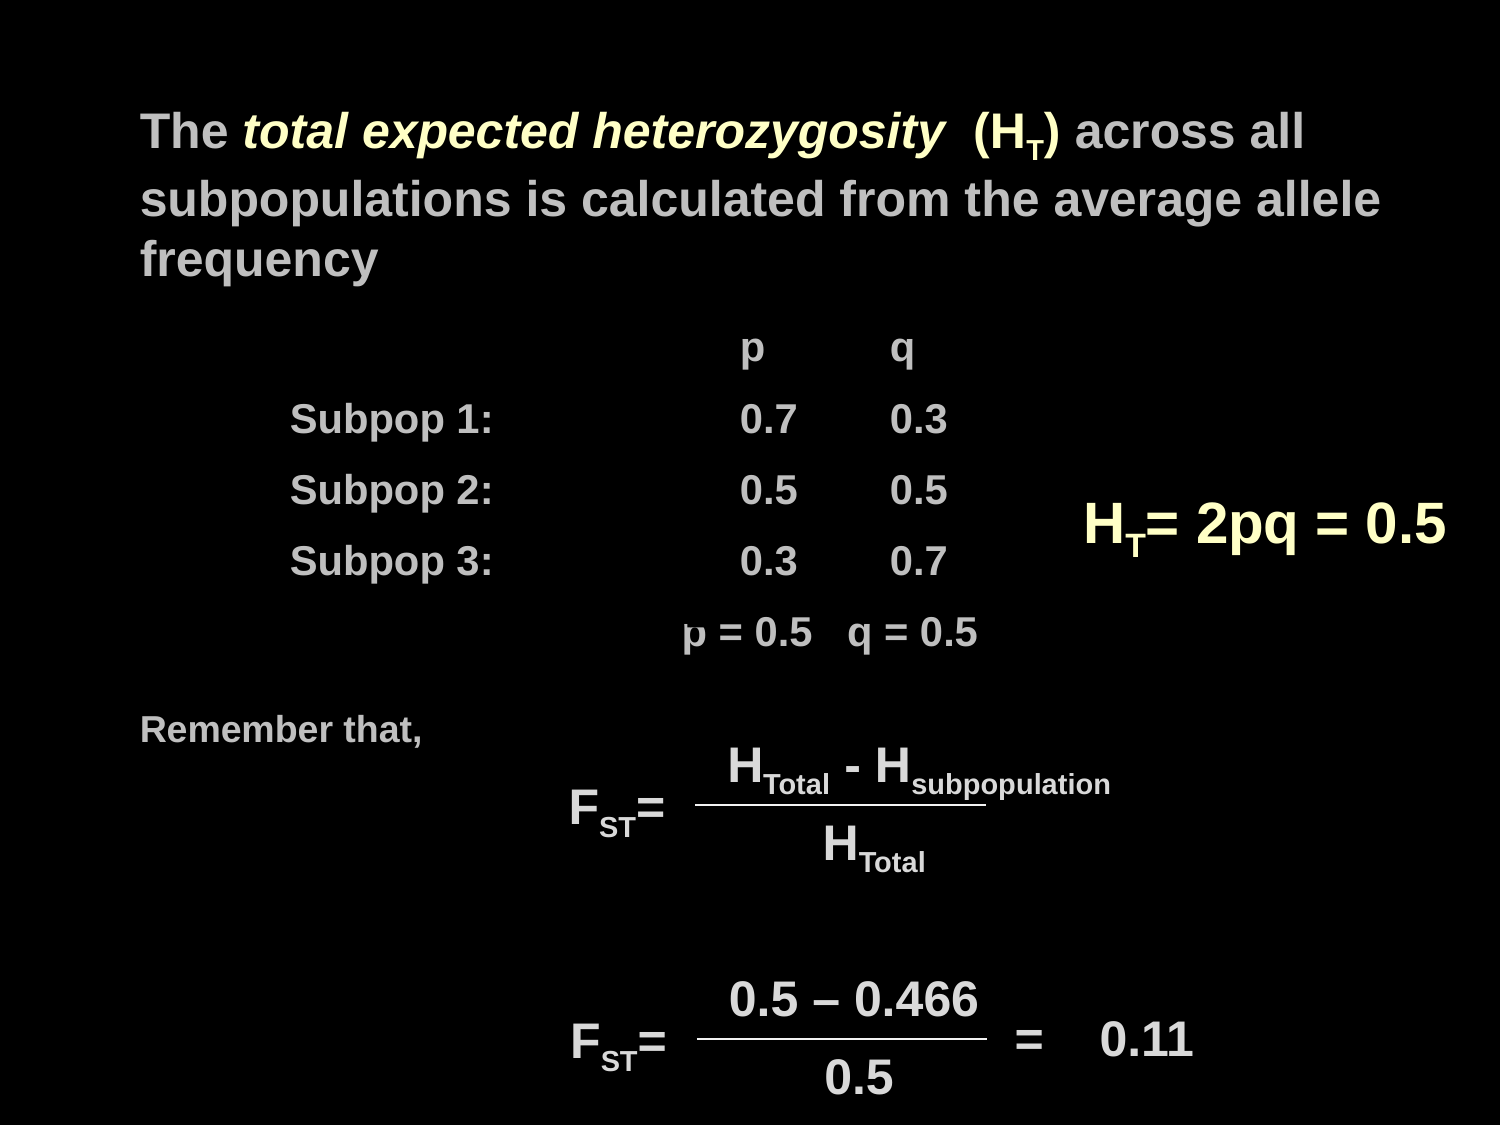

The total expected heterozygosity  (HT) across all subpopulations is calculated from the average allele frequency
				p	q
	Subpop 1:		0.7	0.3
	Subpop 2:		0.5	0.5
	Subpop 3:		0.3	0.7
			        p = 0.5   q = 0.5
Remember that,
HT= 2pq = 0.5

HTotal - Hsubpopulation
FST=
HTotal
0.5 – 0.466
=    0.11
FST=
0.5